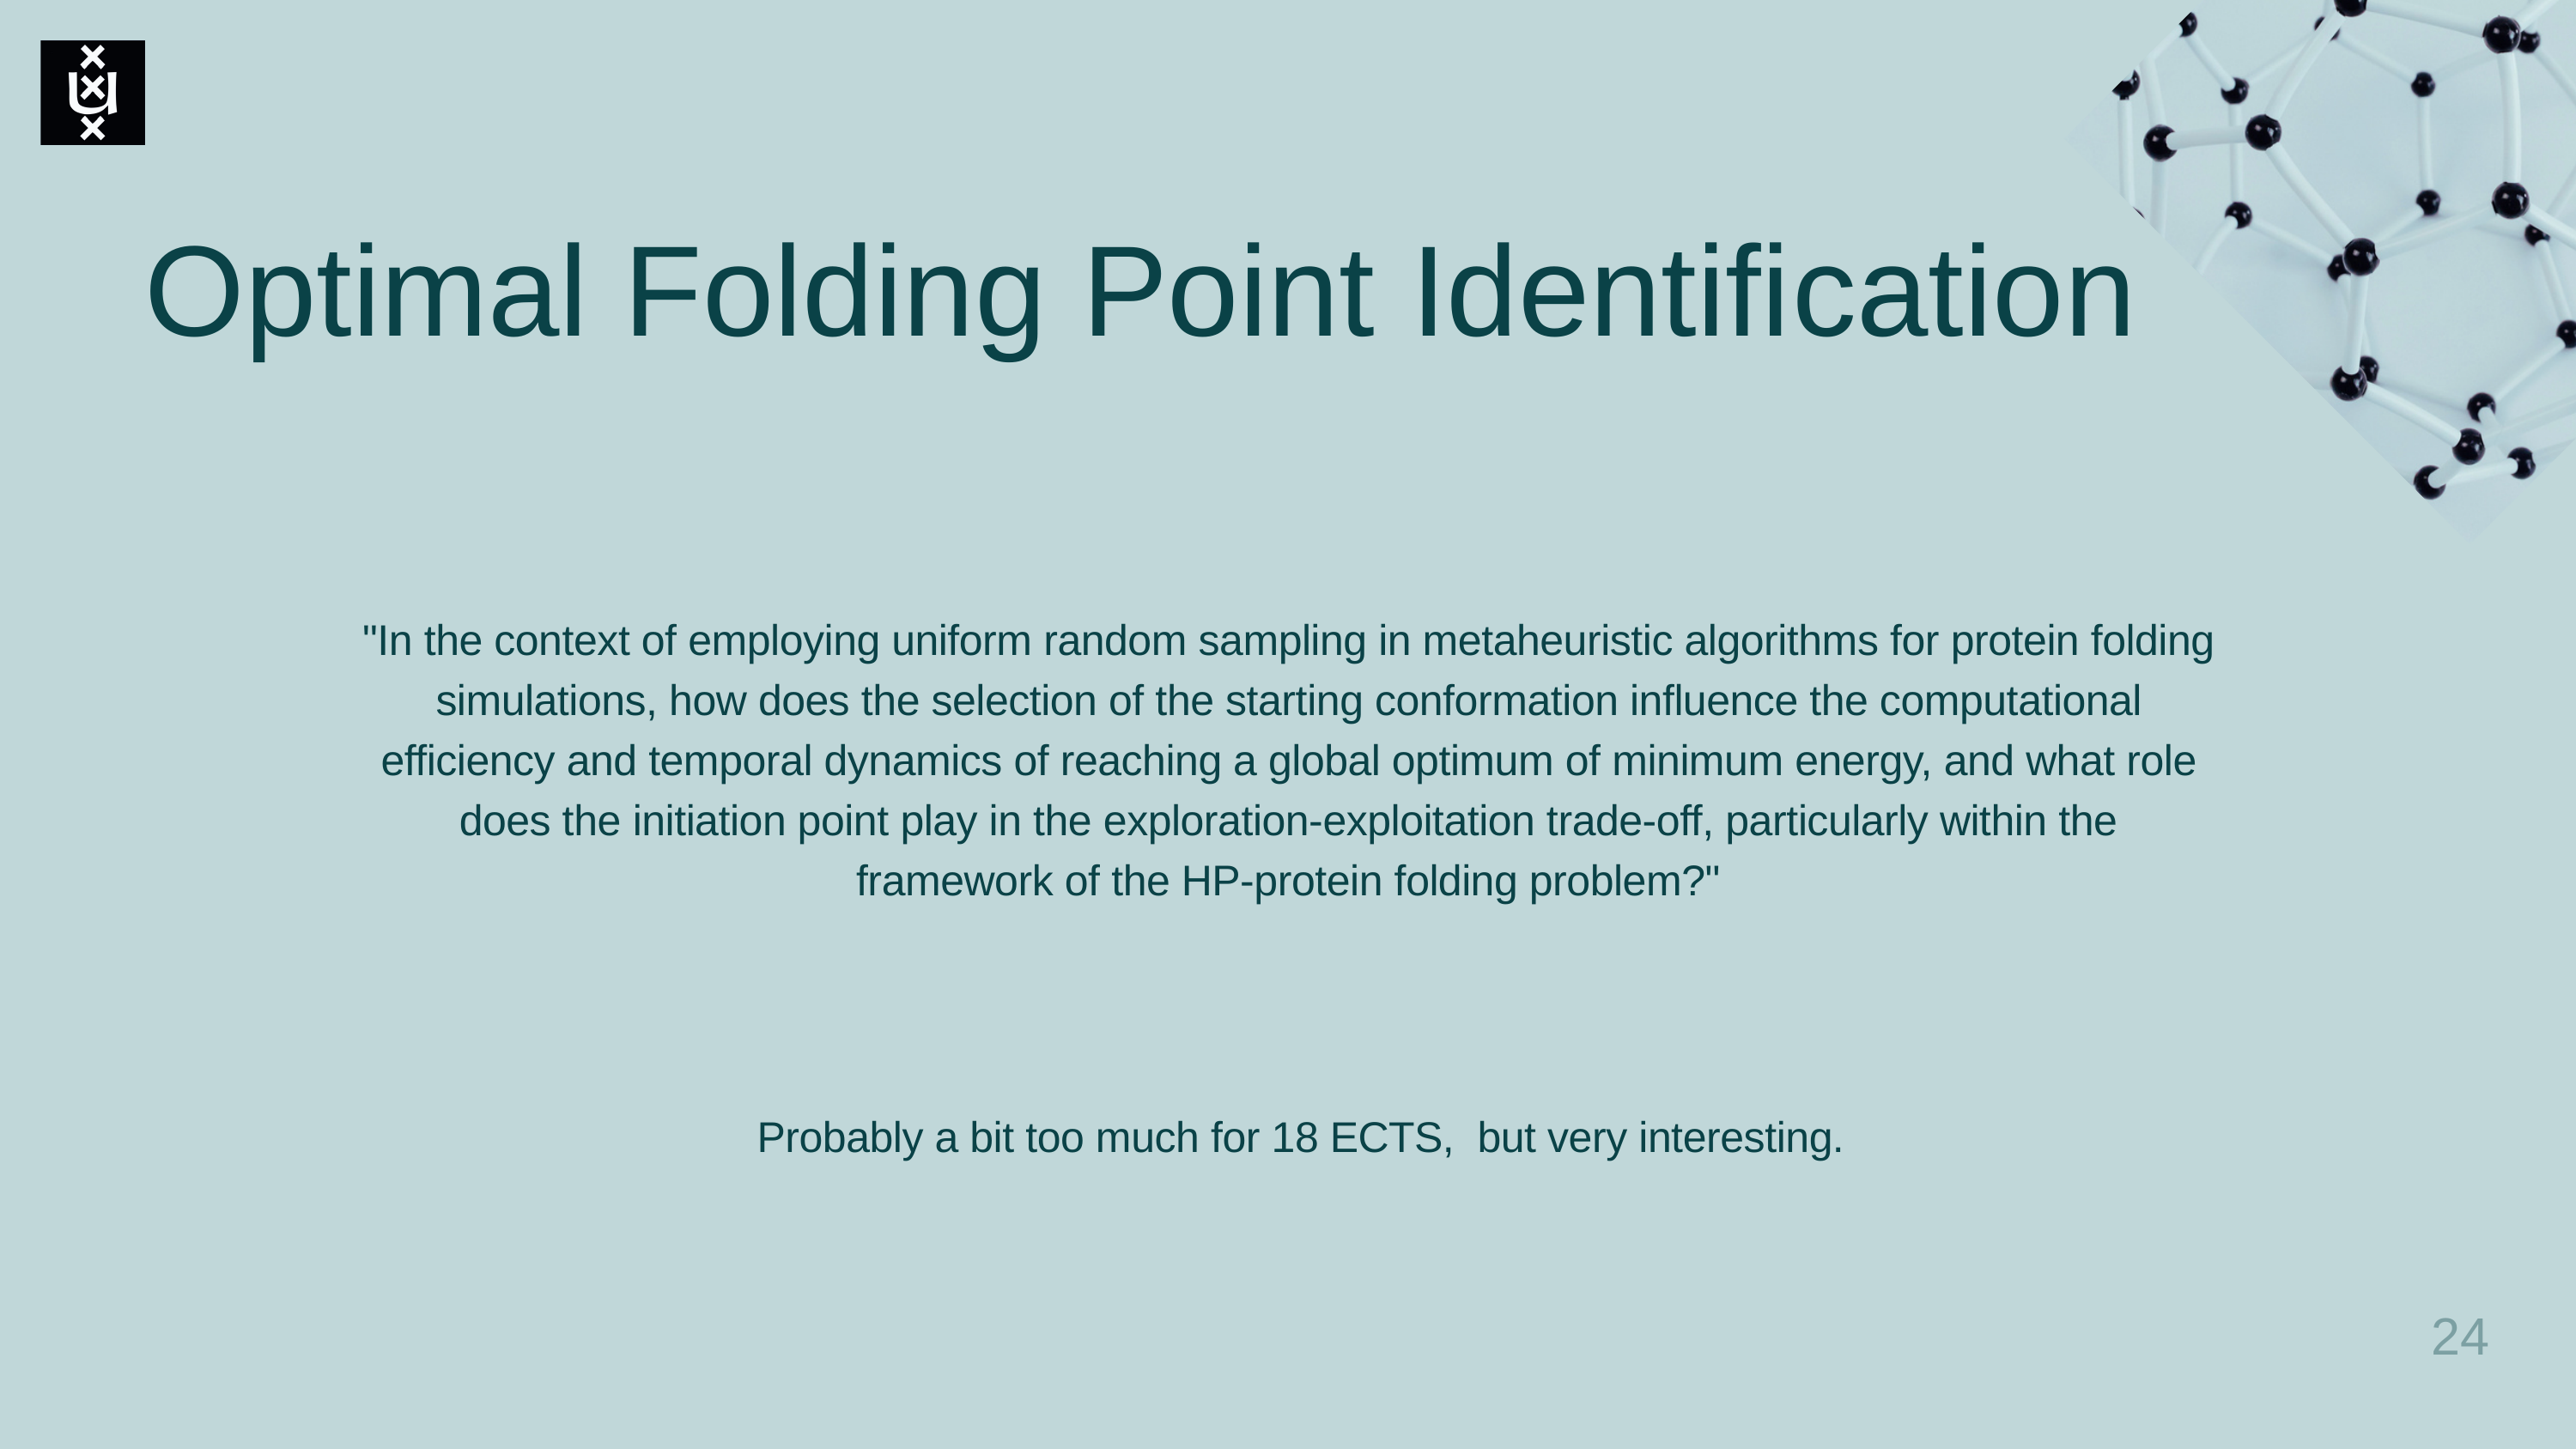

Optimal Folding Point Identifi﻿cation
"In the context of employing uniform random sampling in metaheuristic algorithms for protein folding simulations, how does the selection of the starting conformation influence the computational efficiency and temporal dynamics of reaching a global optimum of minimum energy, and what role does the initiation point play in the exploration-exploitation trade-off, particularly within the framework of the HP-protein folding problem?"
Probably a bit too much for 18 ECTS,  but very interesting.
24